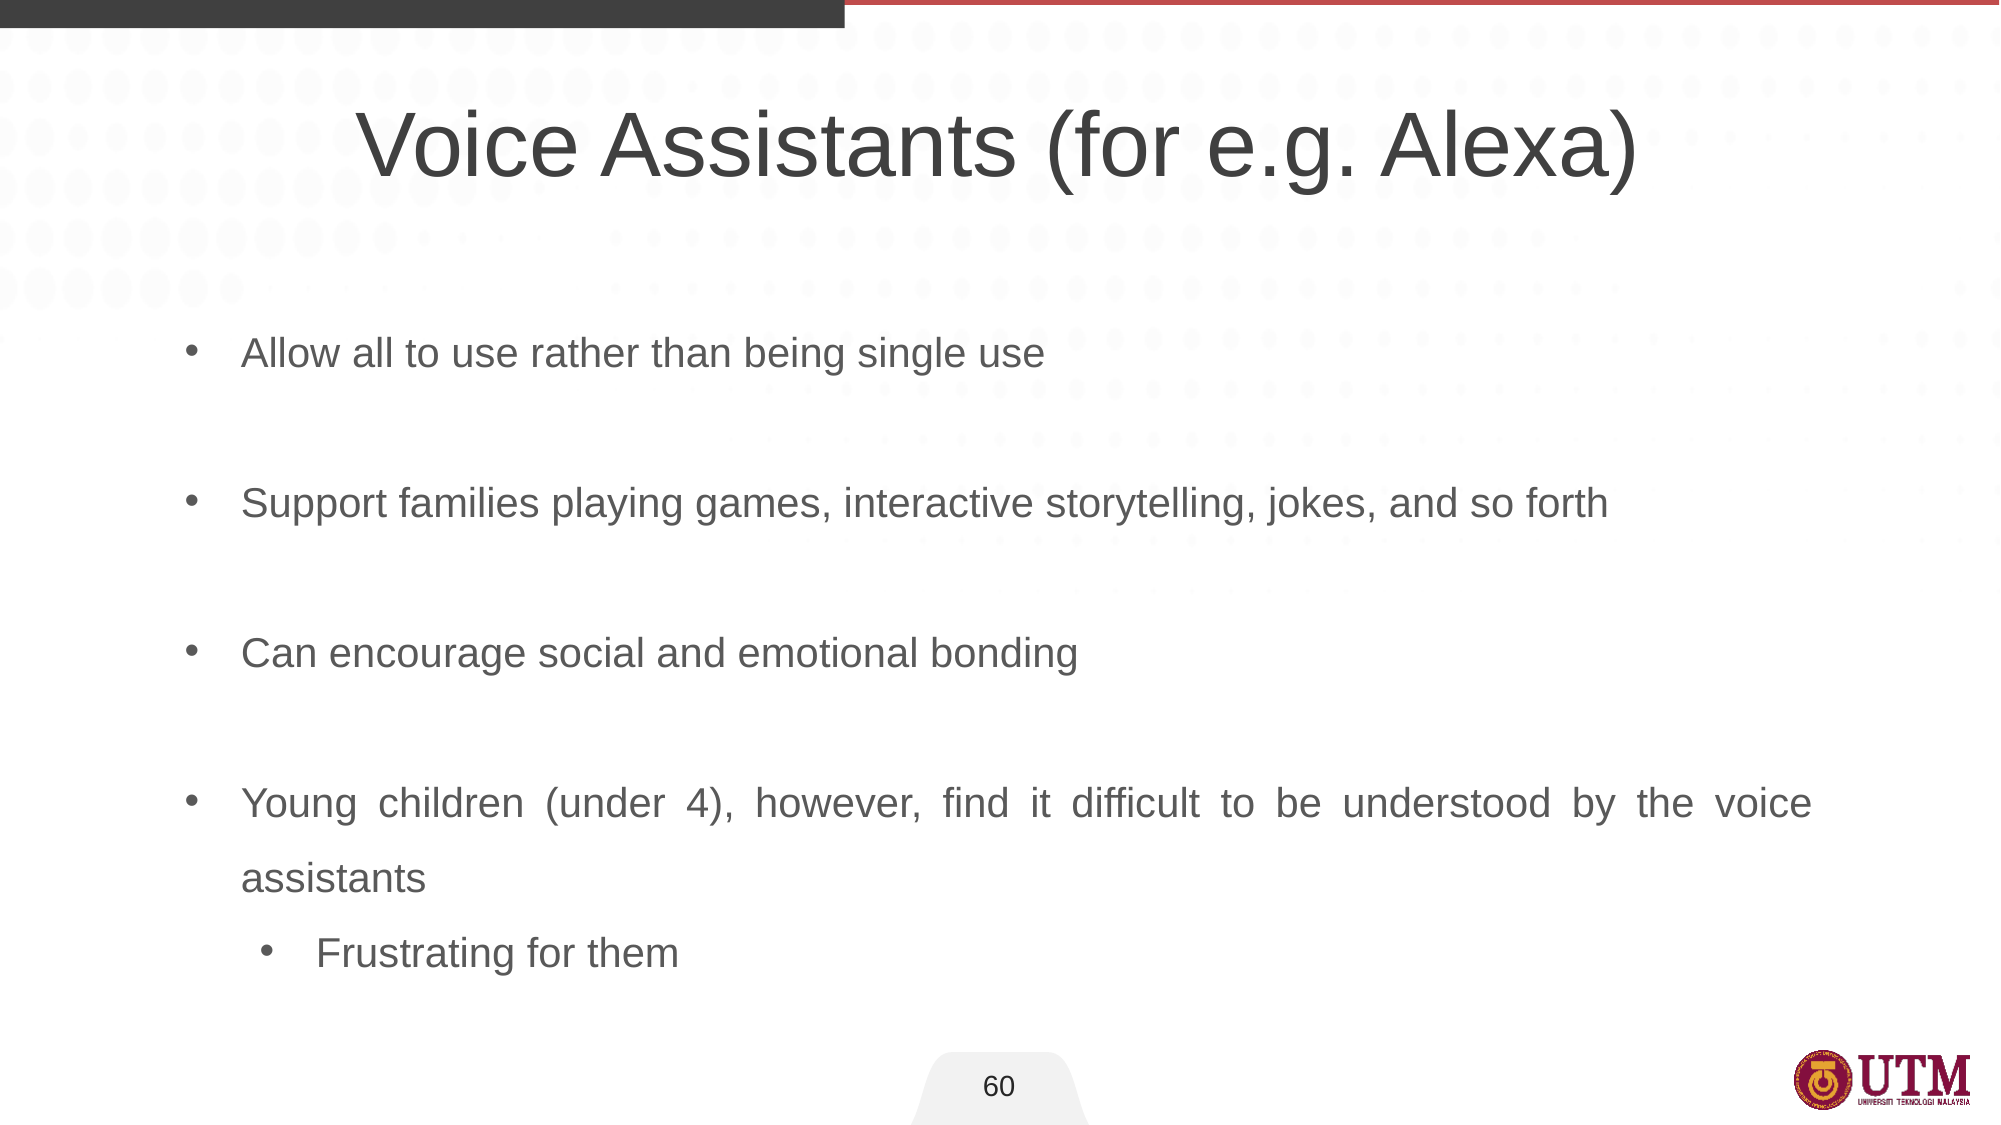

Voice Assistants (for e.g. Alexa)
Allow all to use rather than being single use

Support families playing games, interactive storytelling, jokes, and so forth

Can encourage social and emotional bonding

Young children (under 4), however, find it difficult to be understood by the voice assistants
Frustrating for them
60